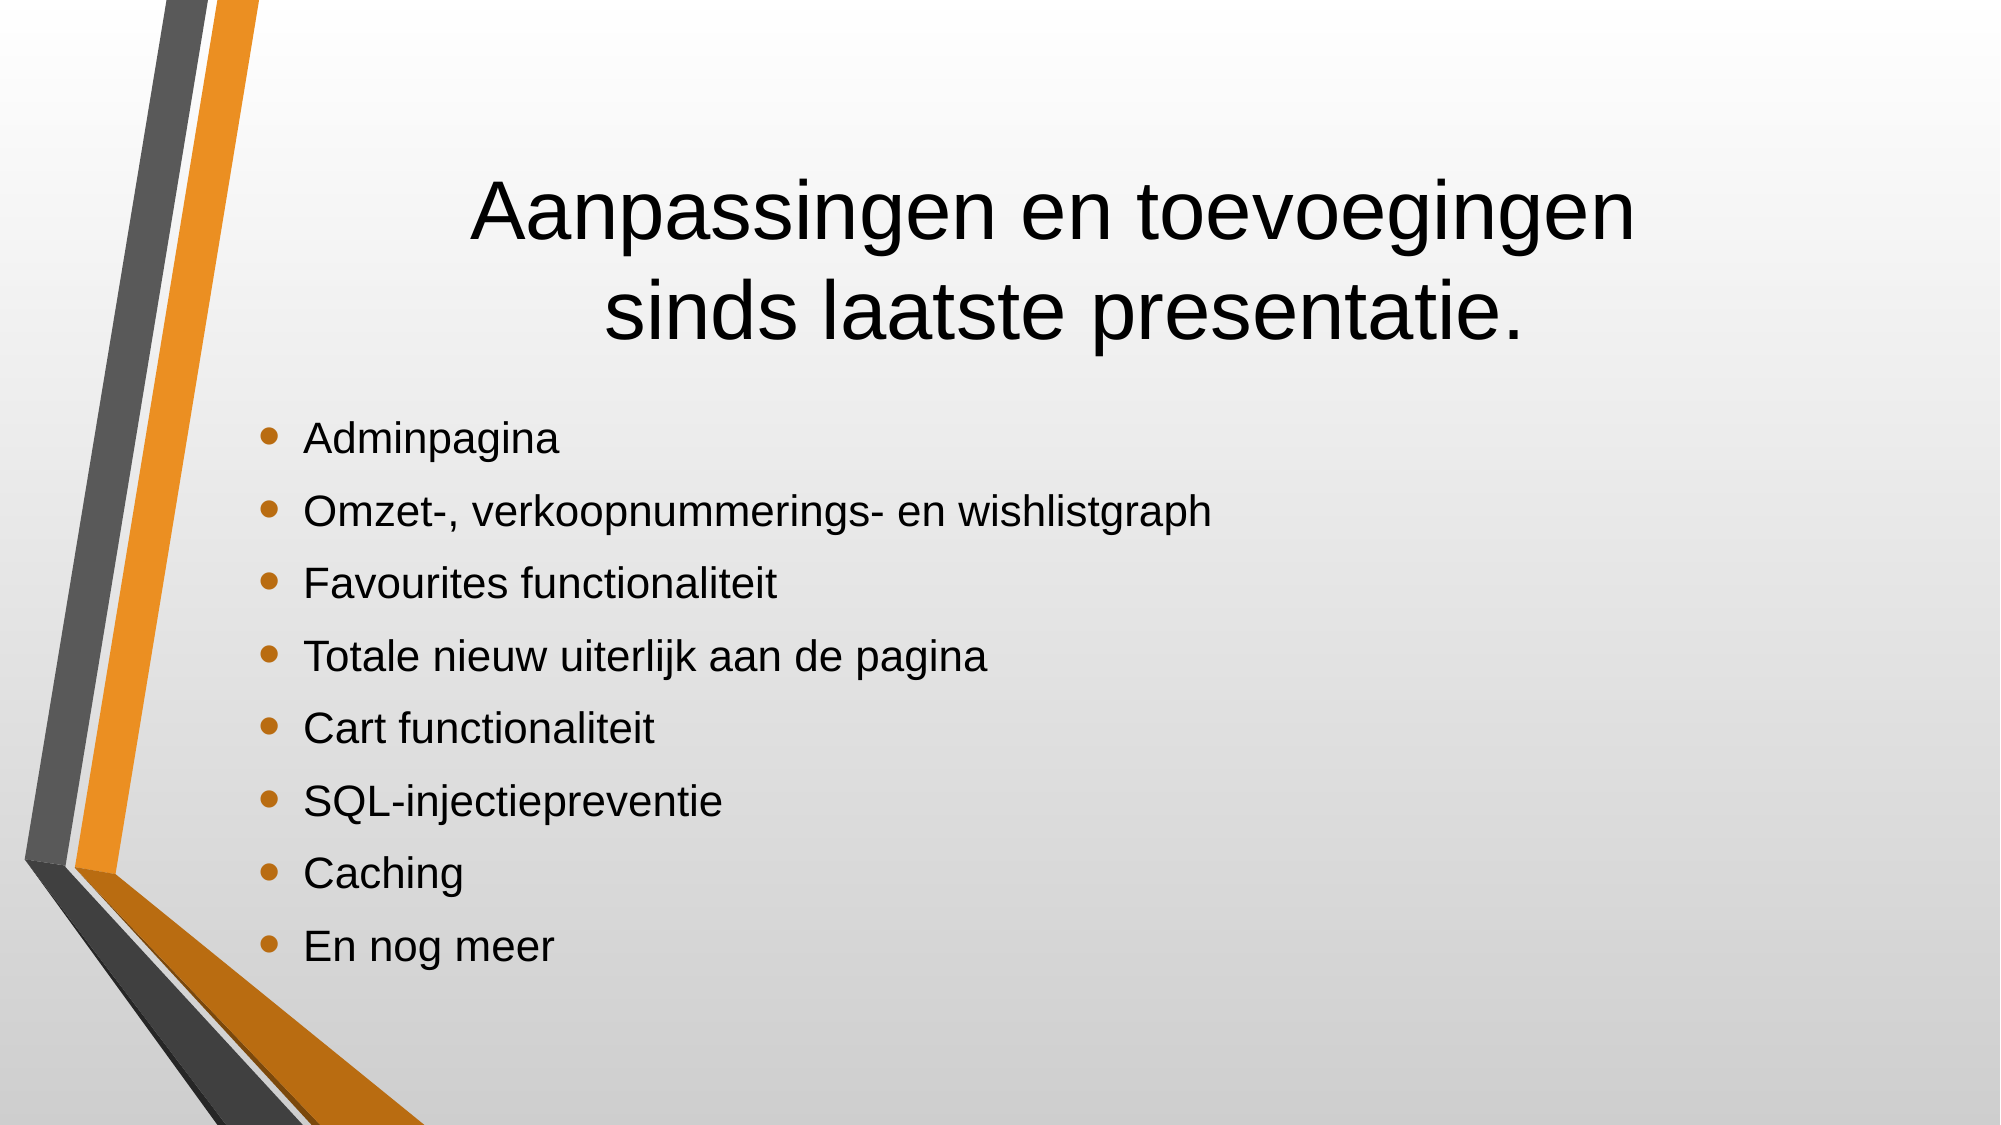

# Aanpassingen en toevoegingen sinds laatste presentatie.
Adminpagina
Omzet-, verkoopnummerings- en wishlistgraph
Favourites functionaliteit
Totale nieuw uiterlijk aan de pagina
Cart functionaliteit
SQL-injectiepreventie
Caching
En nog meer